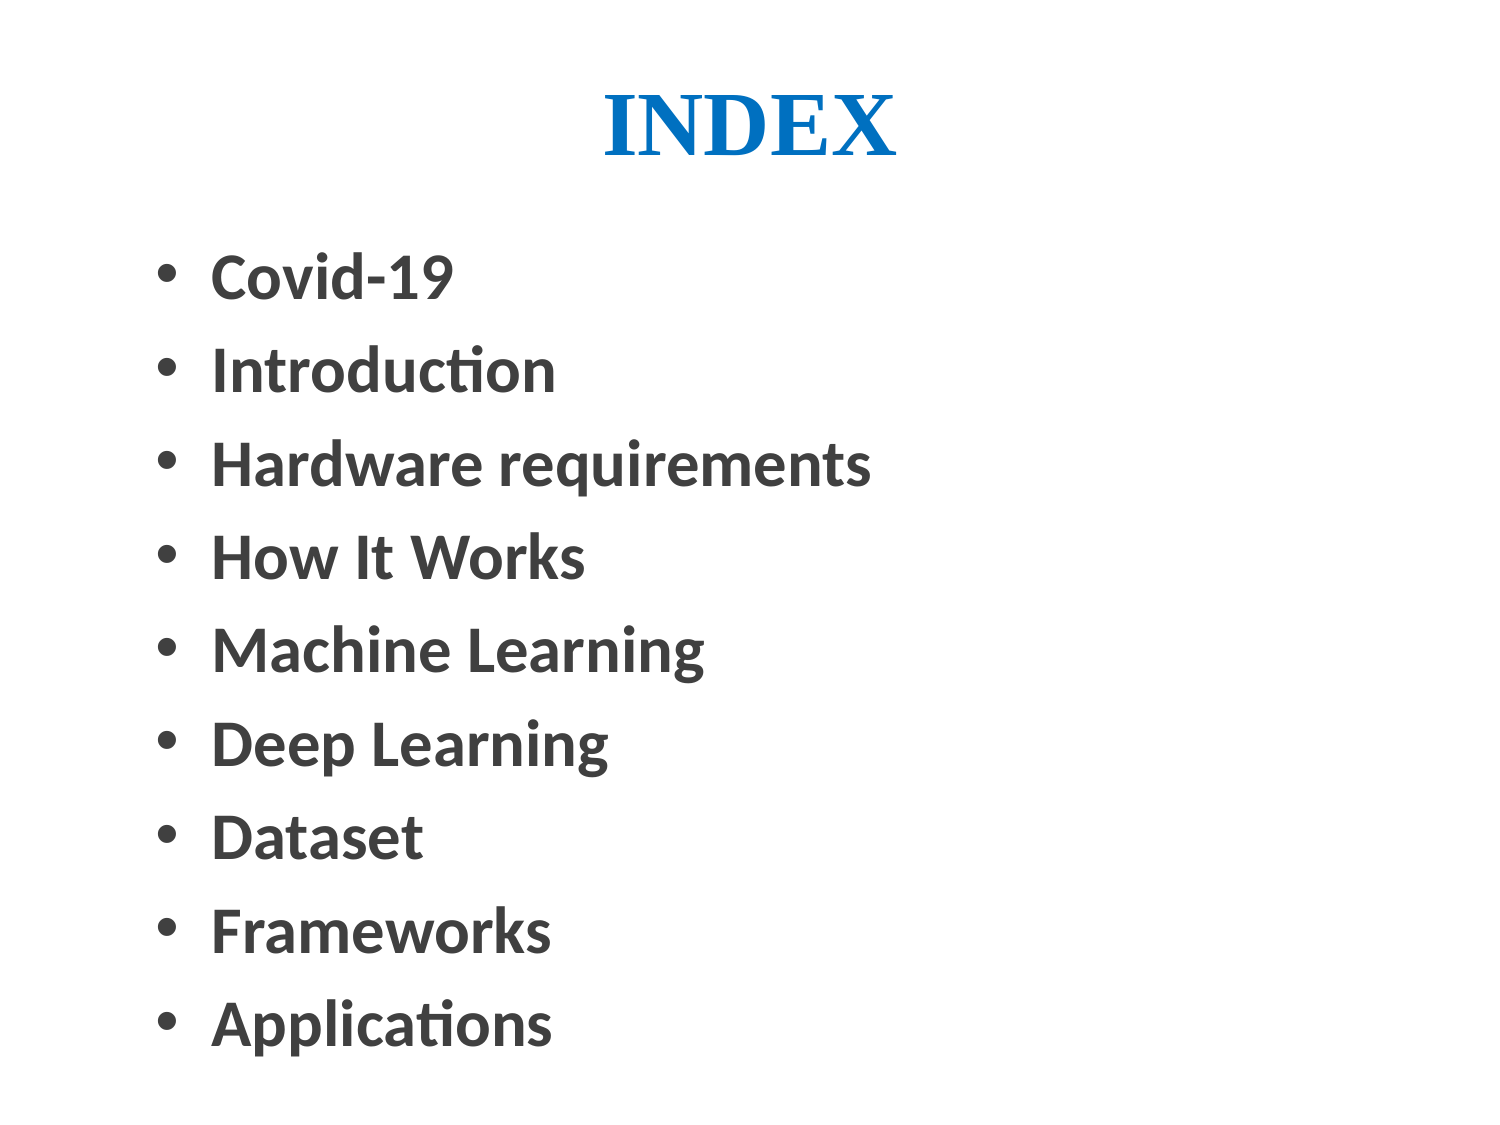

# INDEX
Covid-19
Introduction
Hardware requirements
How It Works
Machine Learning
Deep Learning
Dataset
Frameworks
Applications